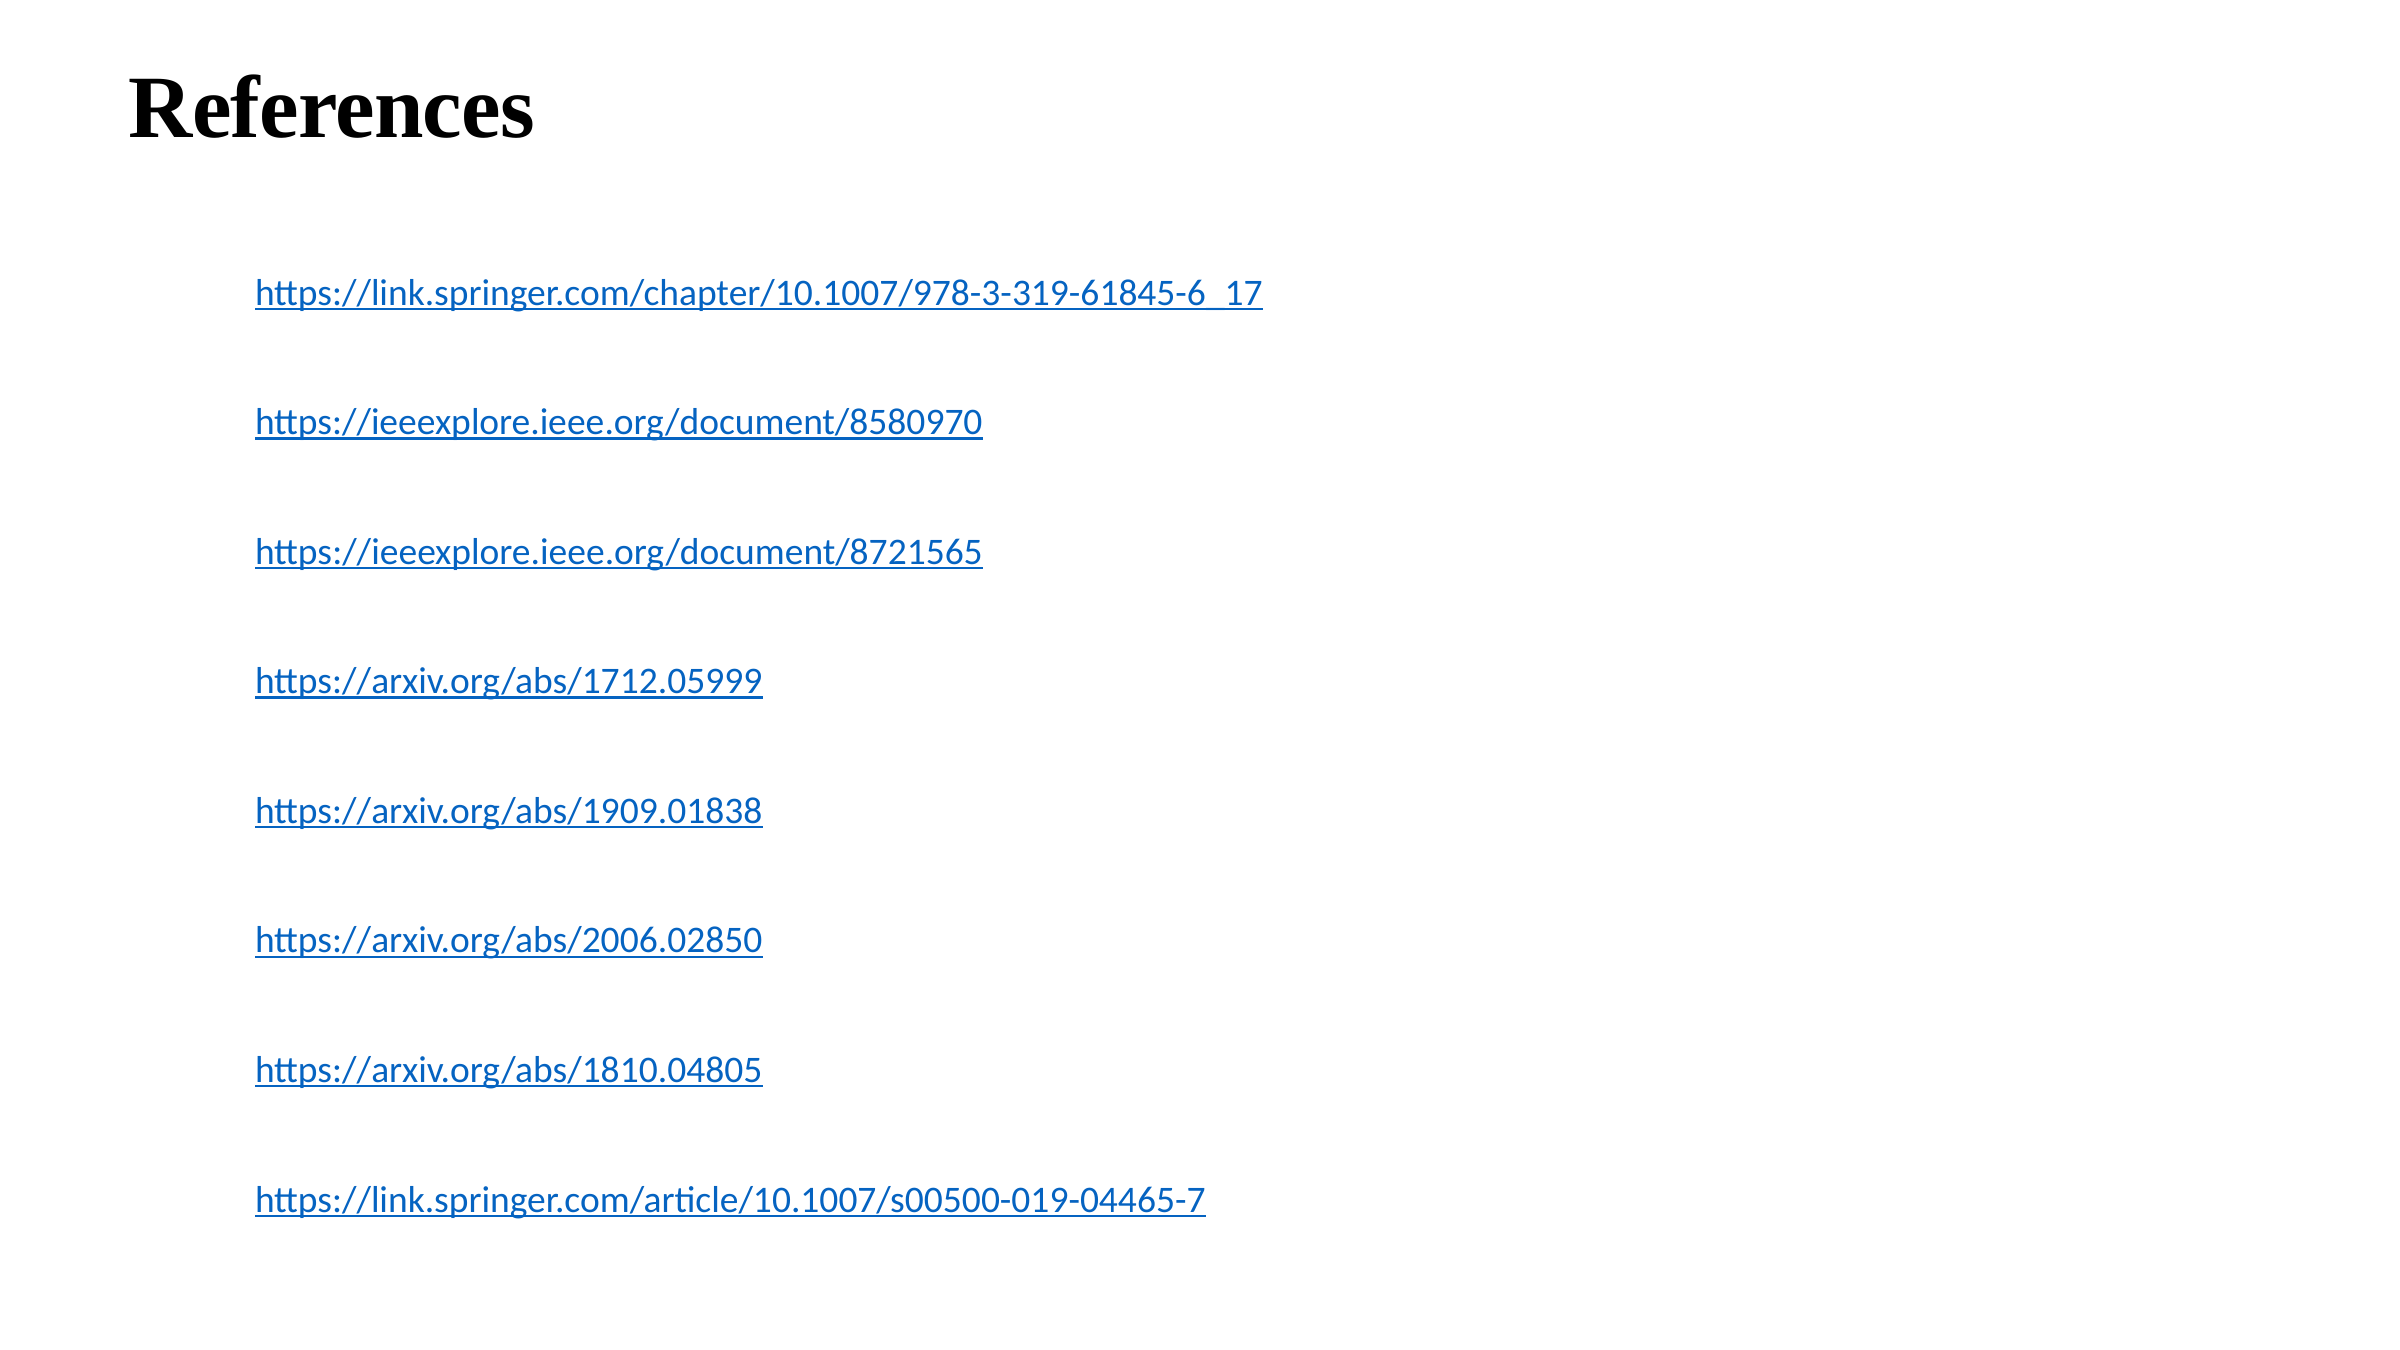

References
https://link.springer.com/chapter/10.1007/978-3-319-61845-6_17

https://ieeexplore.ieee.org/document/8580970

https://ieeexplore.ieee.org/document/8721565

https://arxiv.org/abs/1712.05999

https://arxiv.org/abs/1909.01838

https://arxiv.org/abs/2006.02850

https://arxiv.org/abs/1810.04805

https://link.springer.com/article/10.1007/s00500-019-04465-7